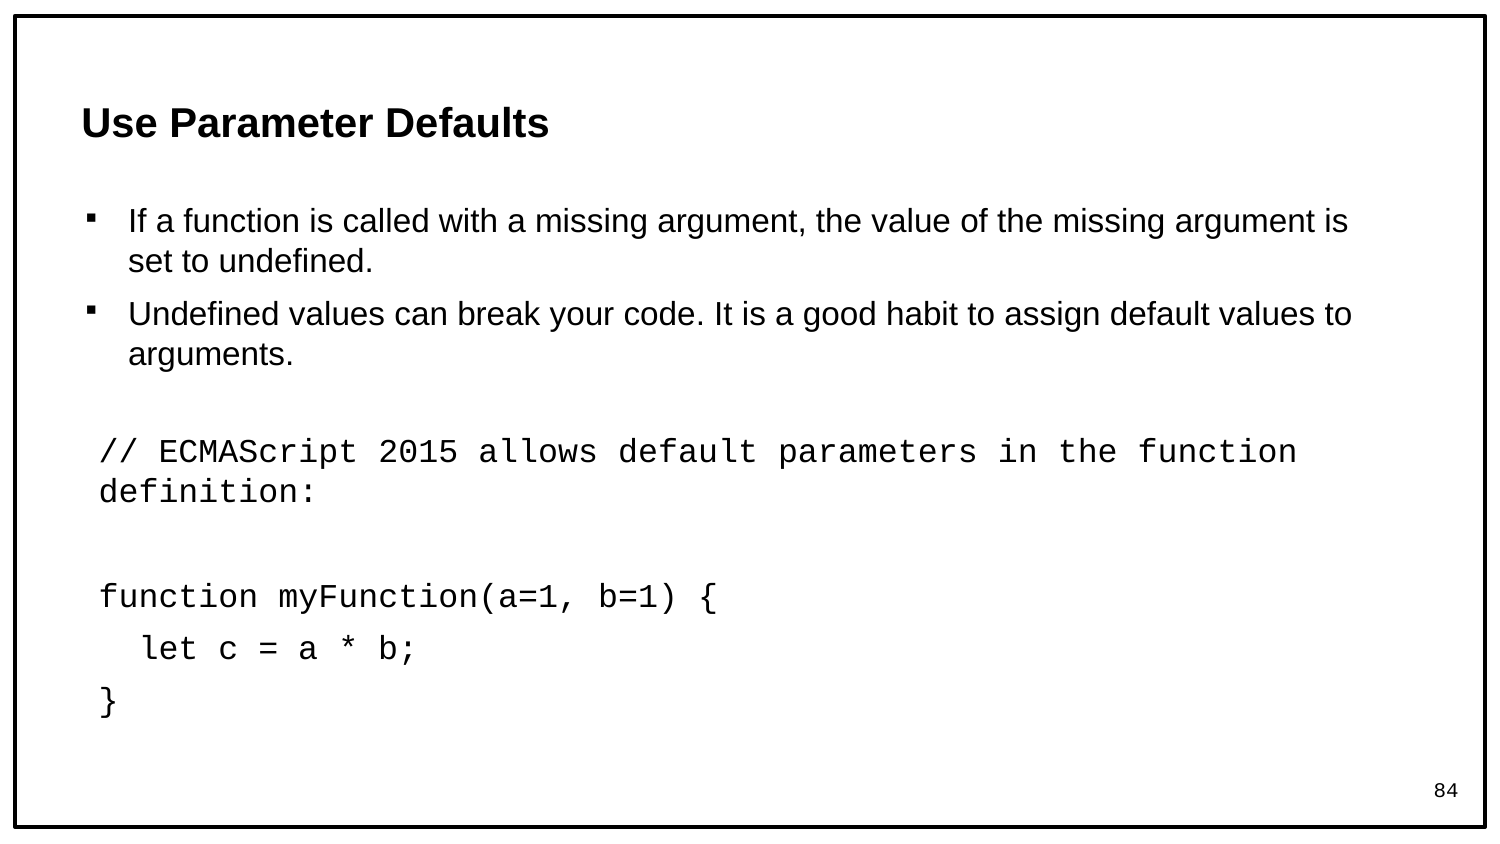

# Use Parameter Defaults
If a function is called with a missing argument, the value of the missing argument is set to undefined.
Undefined values can break your code. It is a good habit to assign default values to arguments.
// ECMAScript 2015 allows default parameters in the function definition:

function myFunction(a=1, b=1) {
  let c = a * b;
}

84